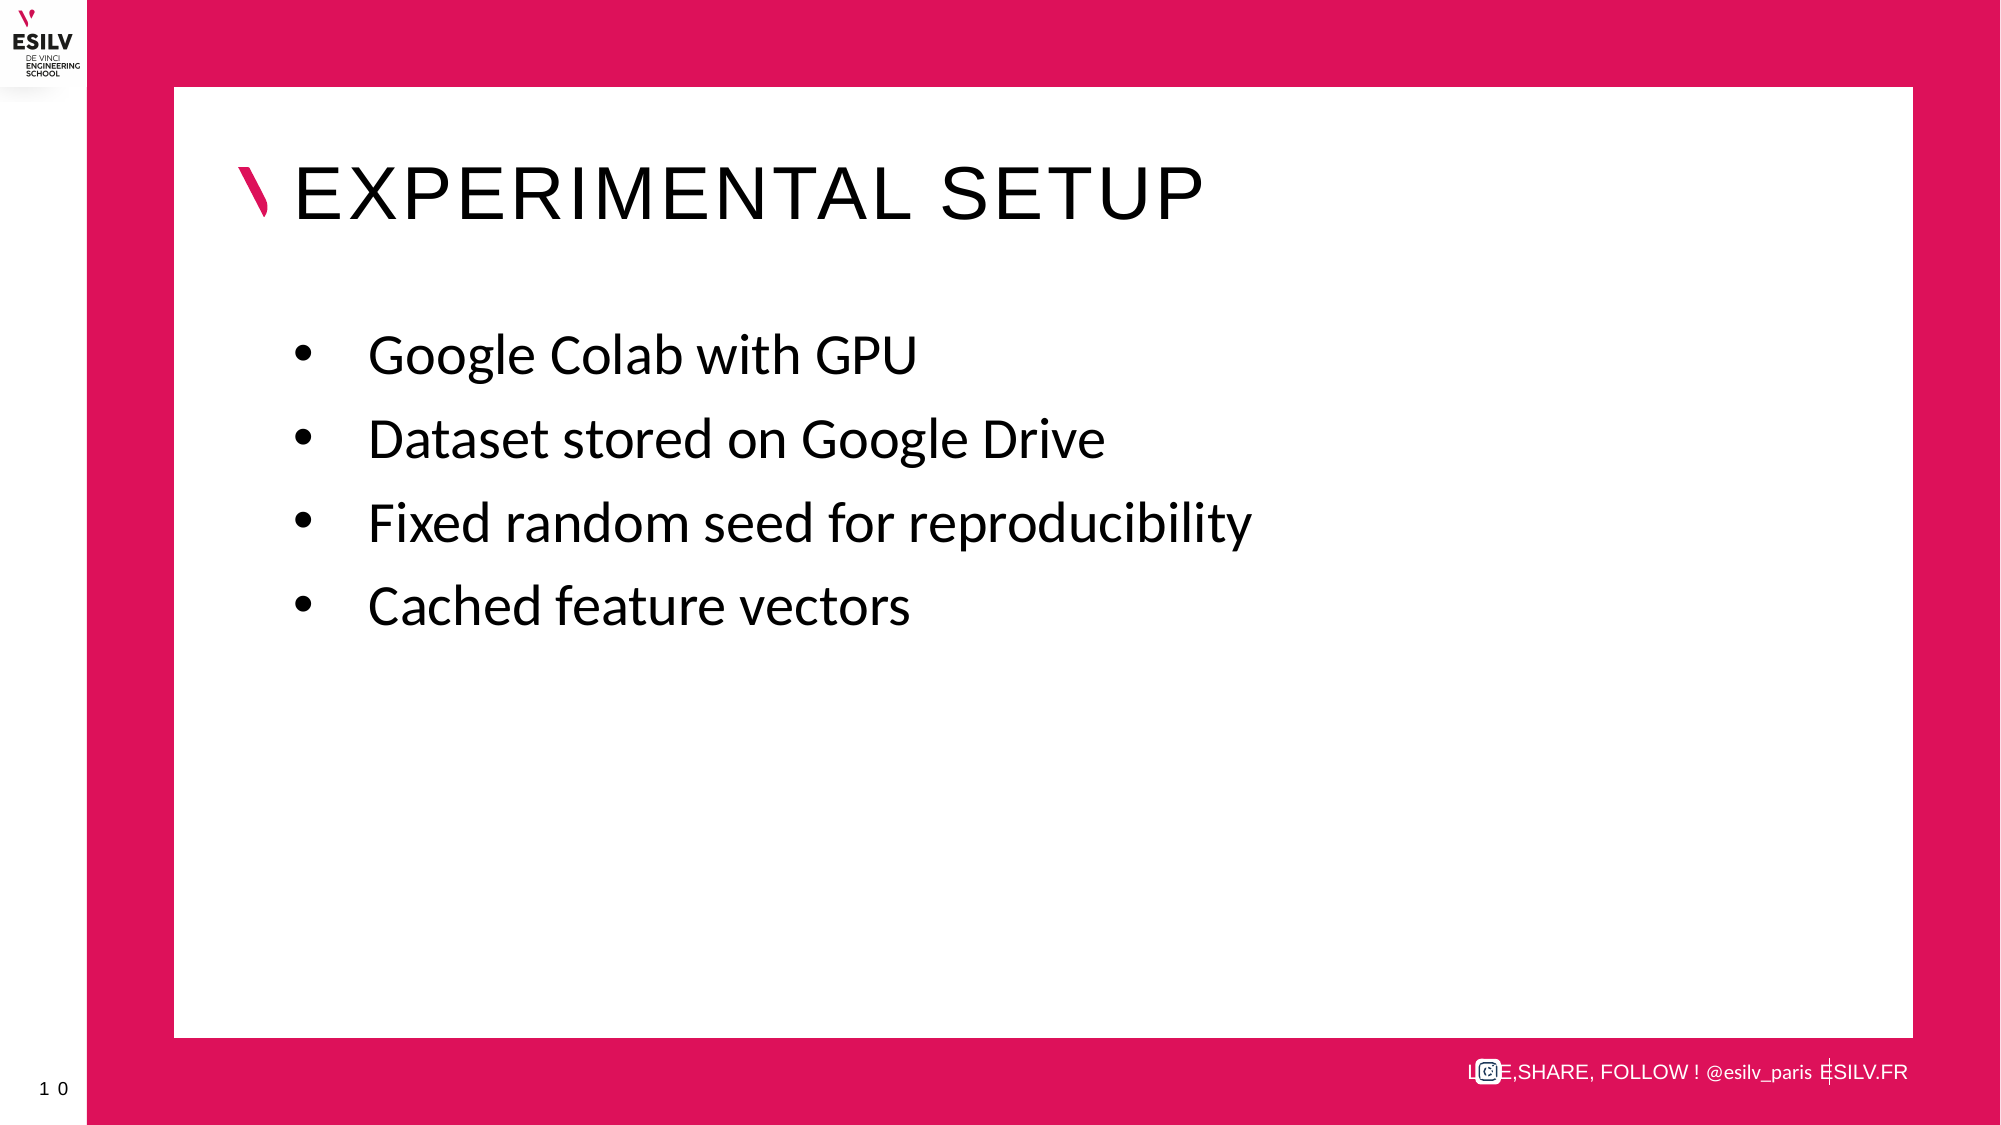

# Experimental Setup
Google Colab with GPU
Dataset stored on Google Drive
Fixed random seed for reproducibility
Cached feature vectors
10